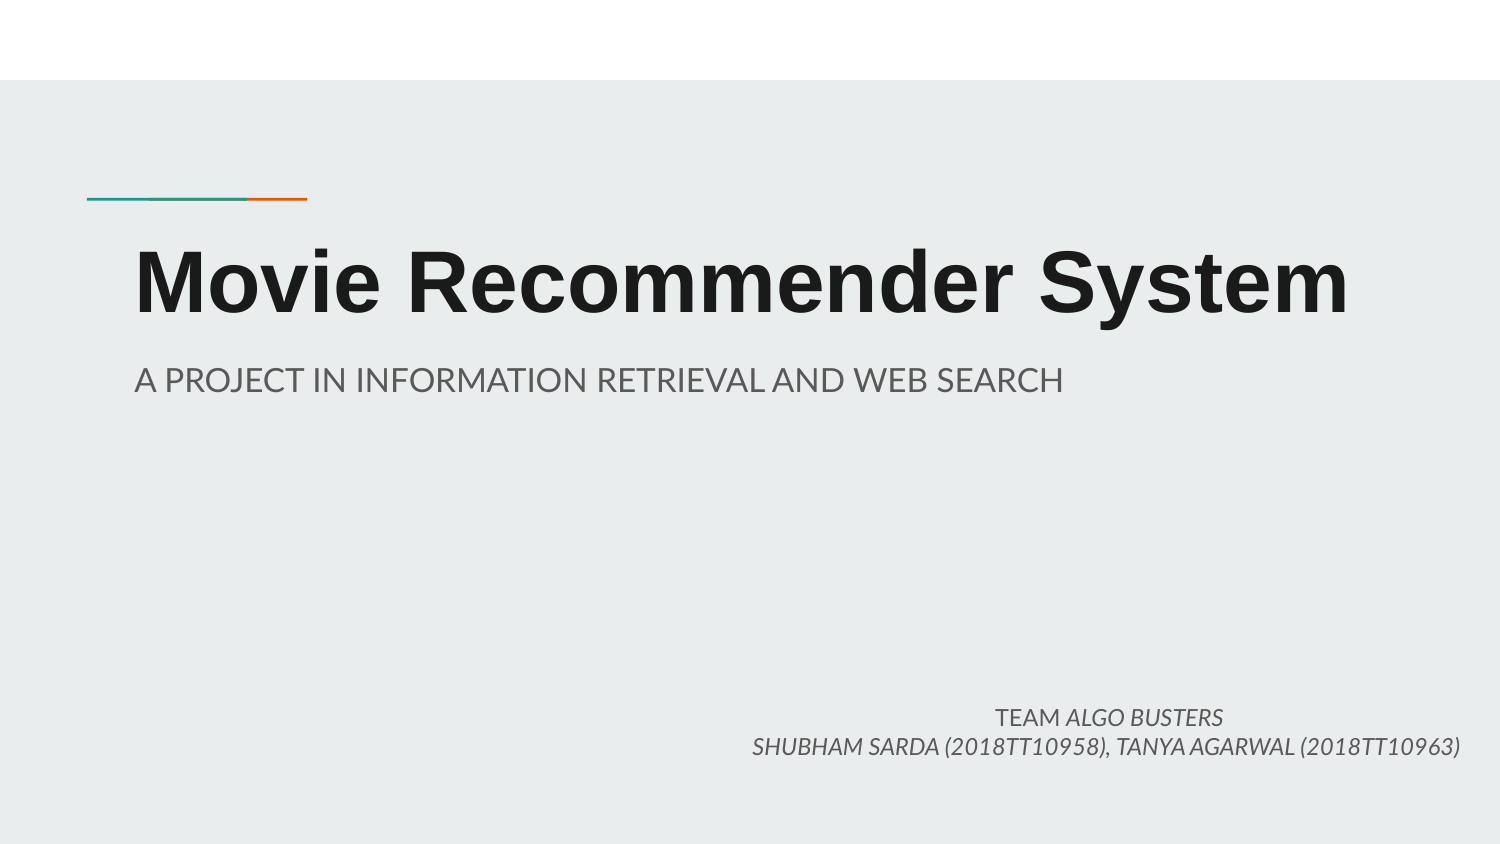

# Movie Recommender System

A PROJECT IN INFORMATION RETRIEVAL AND WEB SEARCH
TEAM ALGO BUSTERS
SHUBHAM SARDA (2018TT10958), TANYA AGARWAL (2018TT10963)